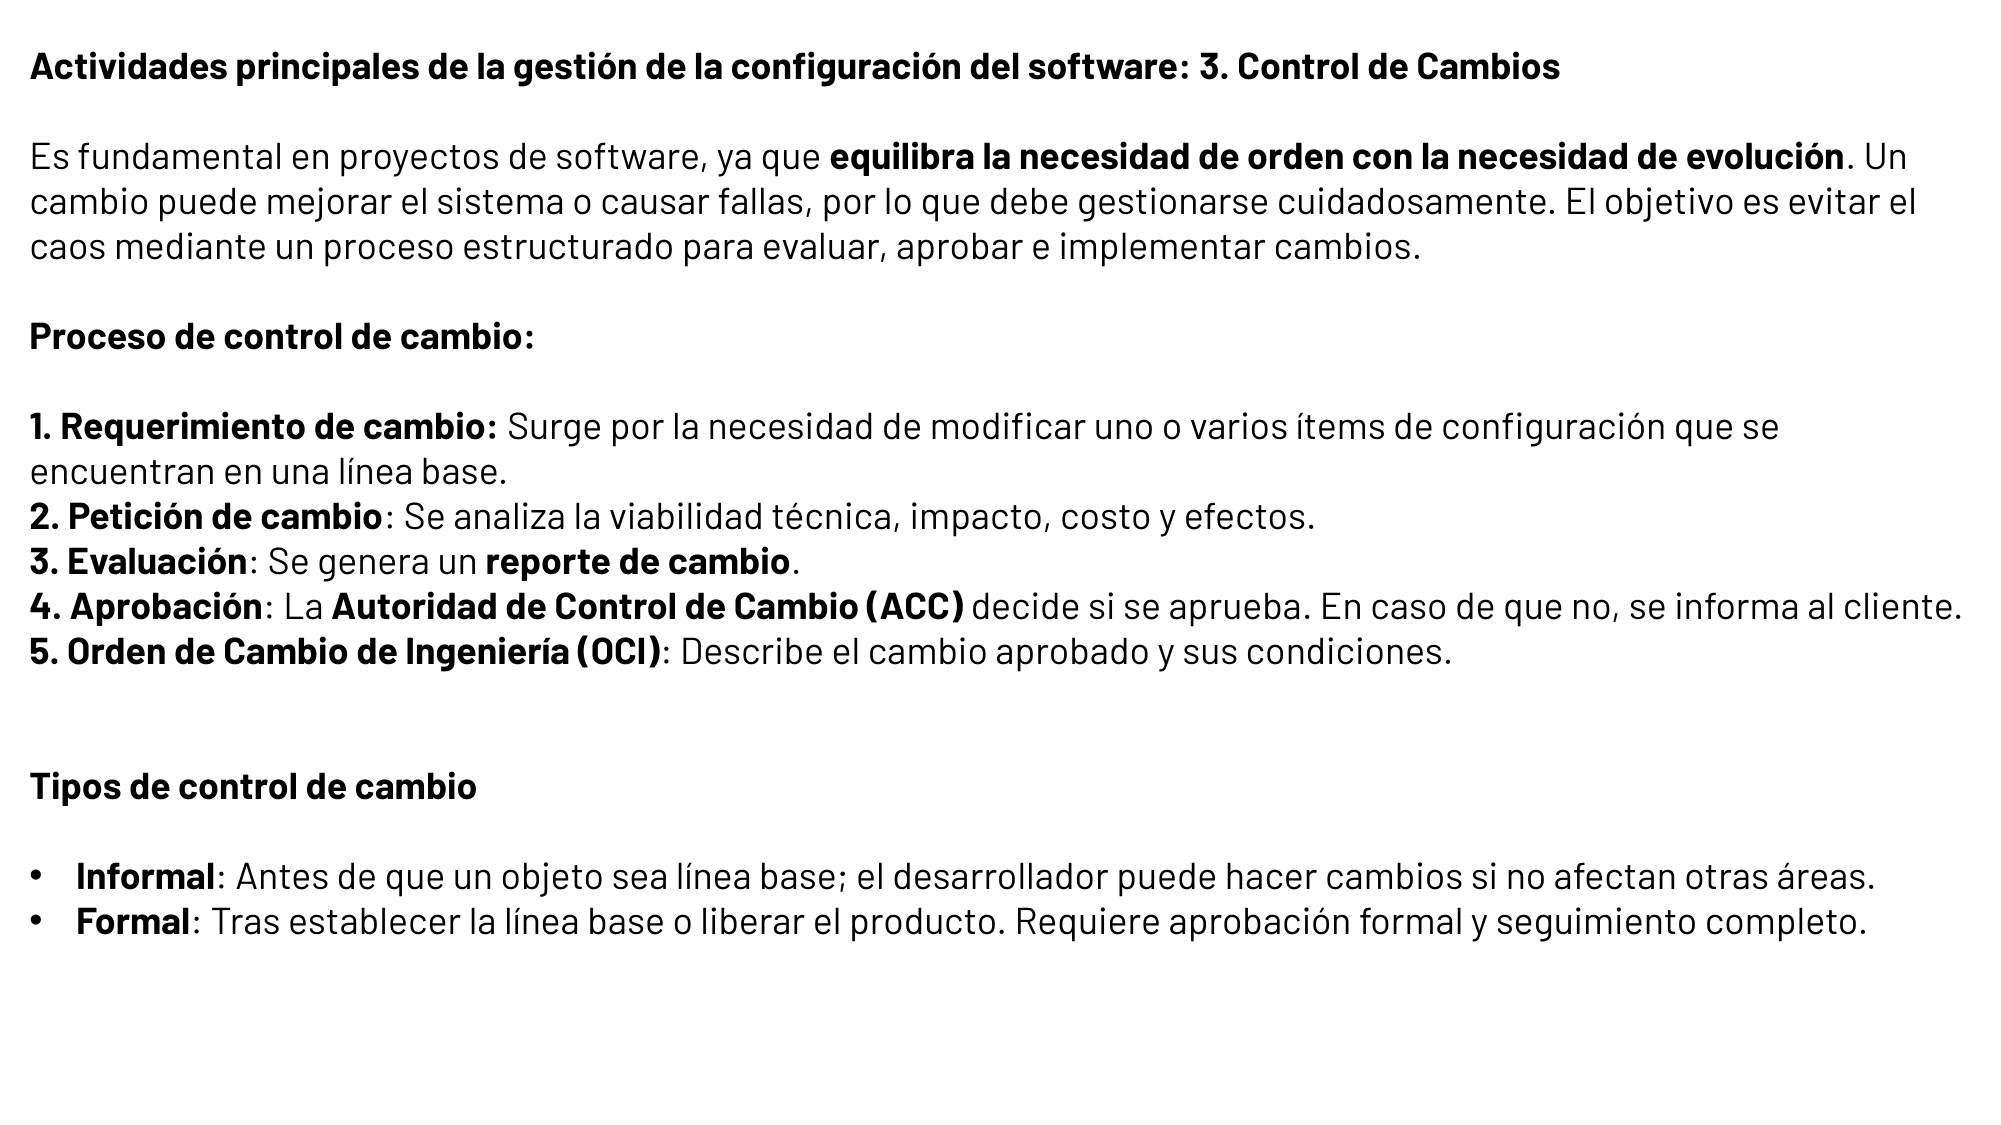

Actividades principales de la gestión de la configuración del software: 3. Control de Cambios

Es fundamental en proyectos de software, ya que equilibra la necesidad de orden con la necesidad de evolución. Un cambio puede mejorar el sistema o causar fallas, por lo que debe gestionarse cuidadosamente. El objetivo es evitar el caos mediante un proceso estructurado para evaluar, aprobar e implementar cambios.

Proceso de control de cambio:

1. Requerimiento de cambio: Surge por la necesidad de modificar uno o varios ítems de configuración que se encuentran en una línea base.
2. Petición de cambio: Se analiza la viabilidad técnica, impacto, costo y efectos.
3. Evaluación: Se genera un reporte de cambio.
4. Aprobación: La Autoridad de Control de Cambio (ACC) decide si se aprueba. En caso de que no, se informa al cliente.
5. Orden de Cambio de Ingeniería (OCI): Describe el cambio aprobado y sus condiciones.

Tipos de control de cambio

Informal: Antes de que un objeto sea línea base; el desarrollador puede hacer cambios si no afectan otras áreas.
Formal: Tras establecer la línea base o liberar el producto. Requiere aprobación formal y seguimiento completo.